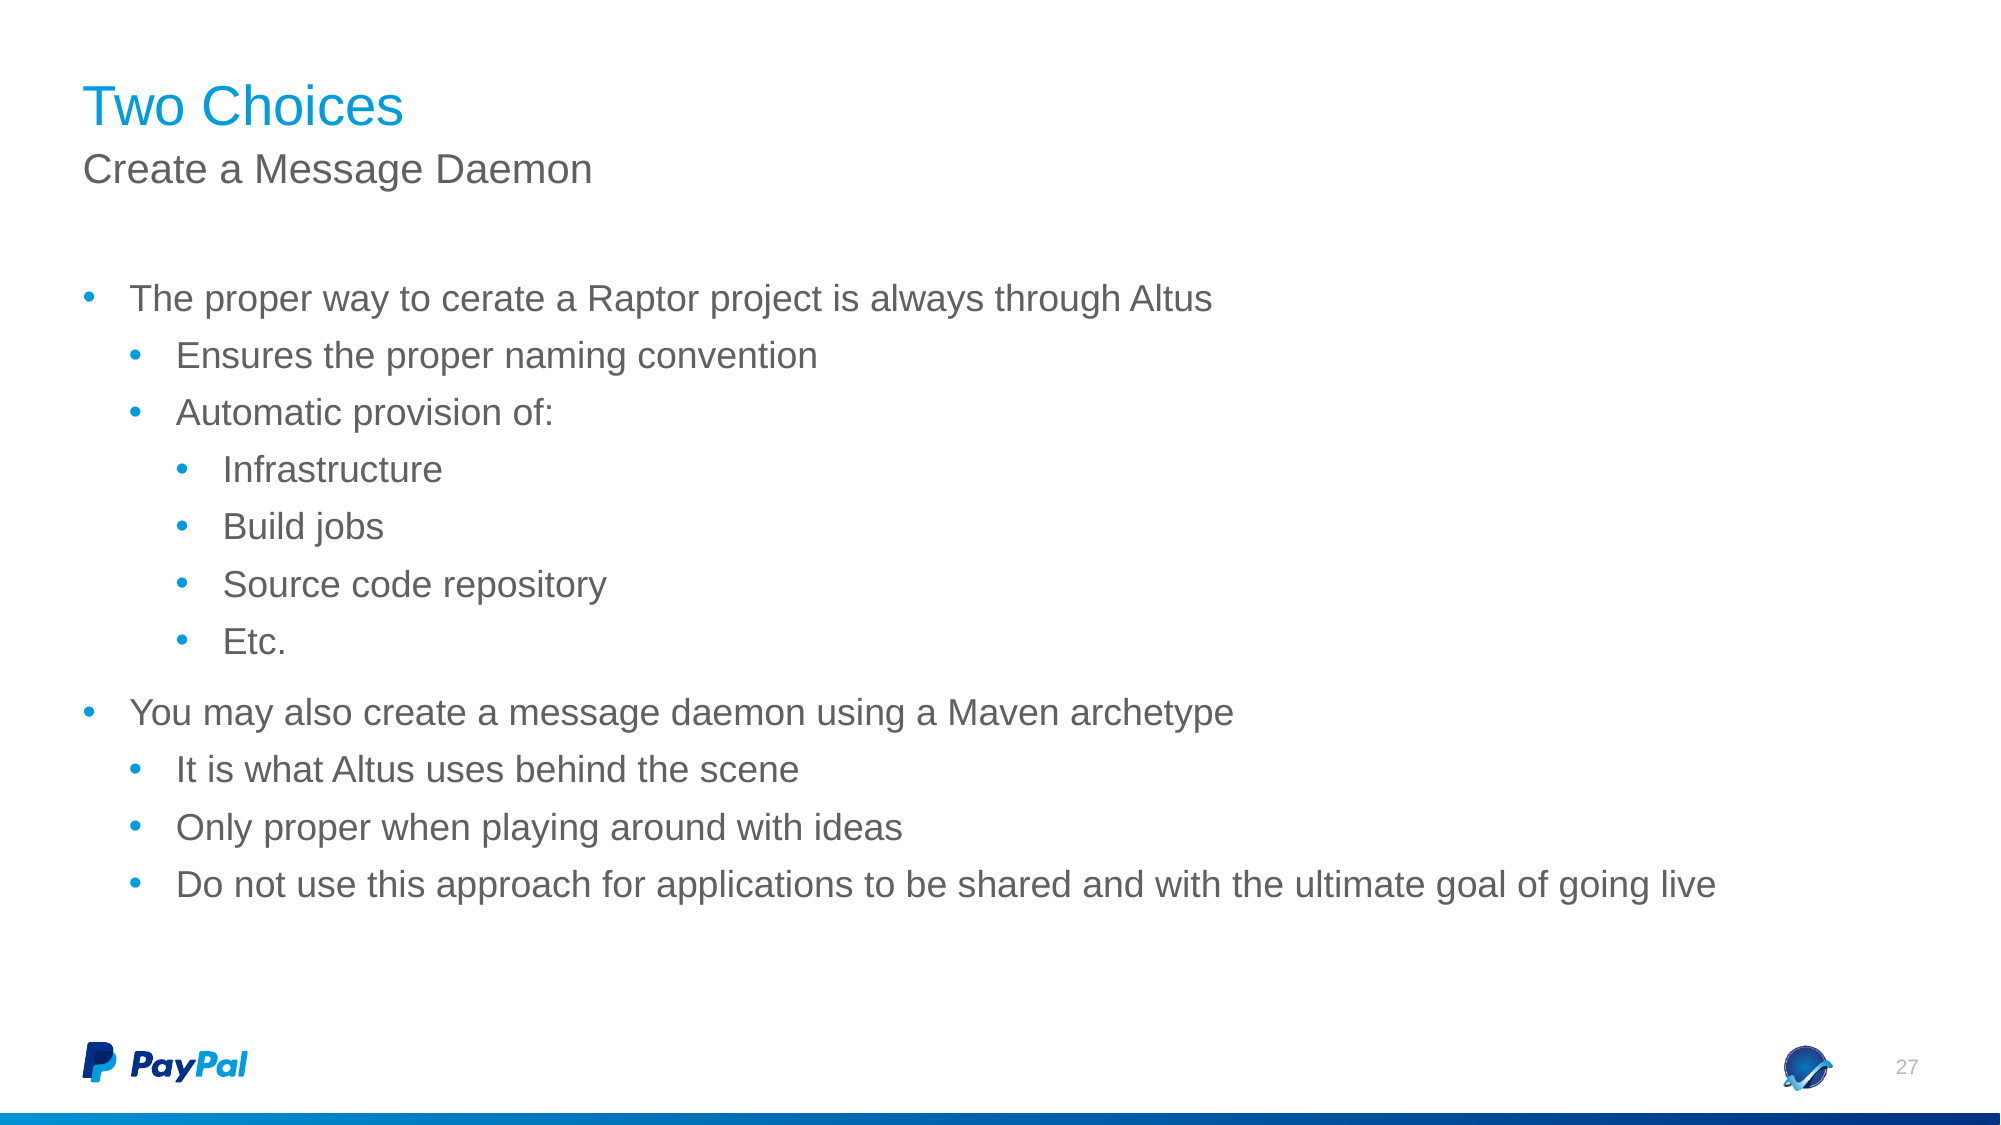

# Two Choices
Create a Message Daemon
The proper way to cerate a Raptor project is always through Altus
Ensures the proper naming convention
Automatic provision of:
Infrastructure
Build jobs
Source code repository
Etc.
You may also create a message daemon using a Maven archetype
It is what Altus uses behind the scene
Only proper when playing around with ideas
Do not use this approach for applications to be shared and with the ultimate goal of going live
27